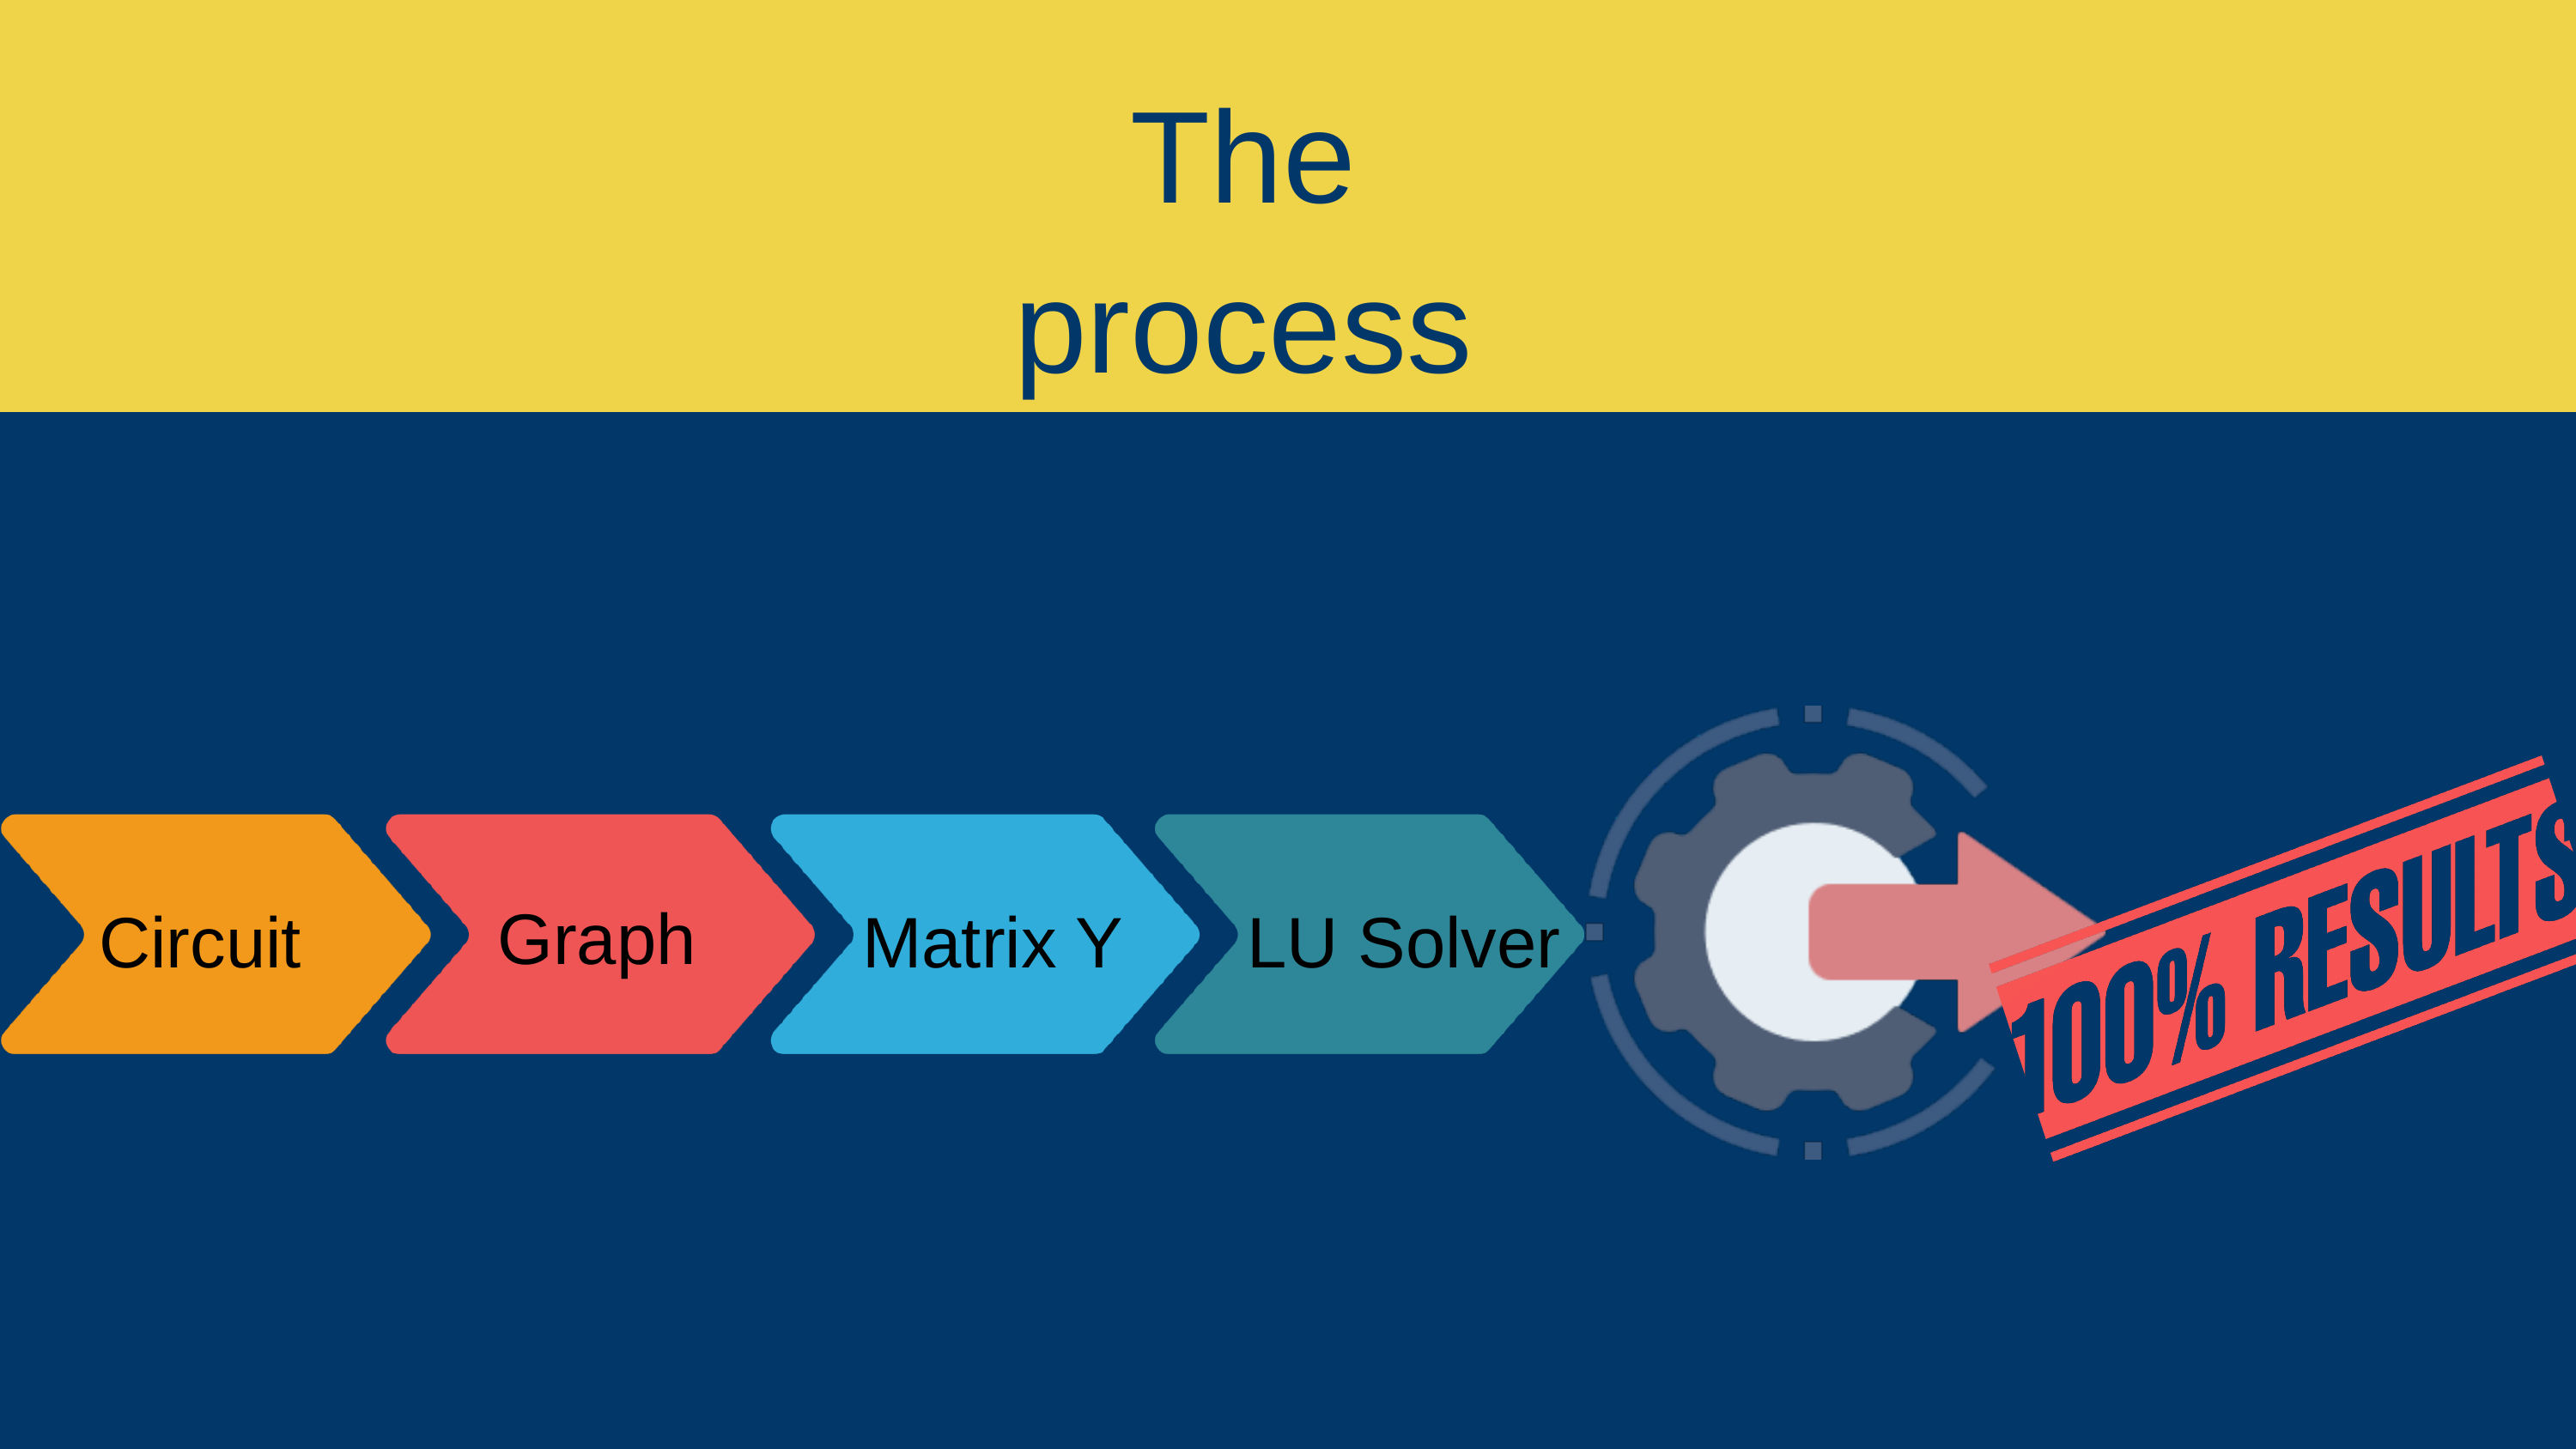

The process

Graph

Circuit
Matrix Y

LU Solver